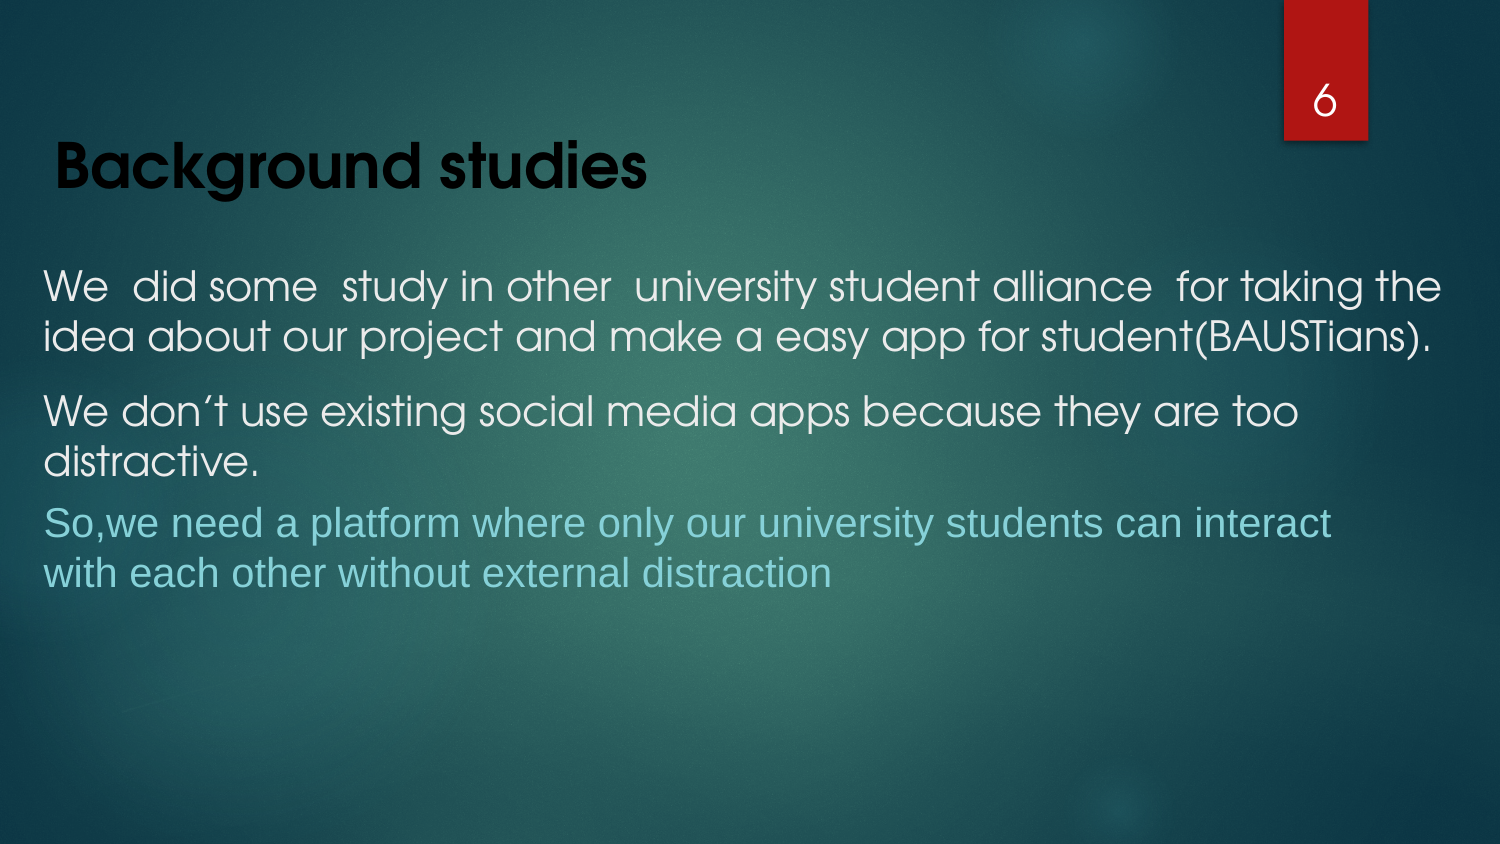

6
Background studies
We  did some  study in other  university student alliance  for taking the idea about our project and make a easy app for student(BAUSTians).
We don’t use existing social media apps because they are too distractive.
So,we need a platform where only our university students can interact with each other without external distraction